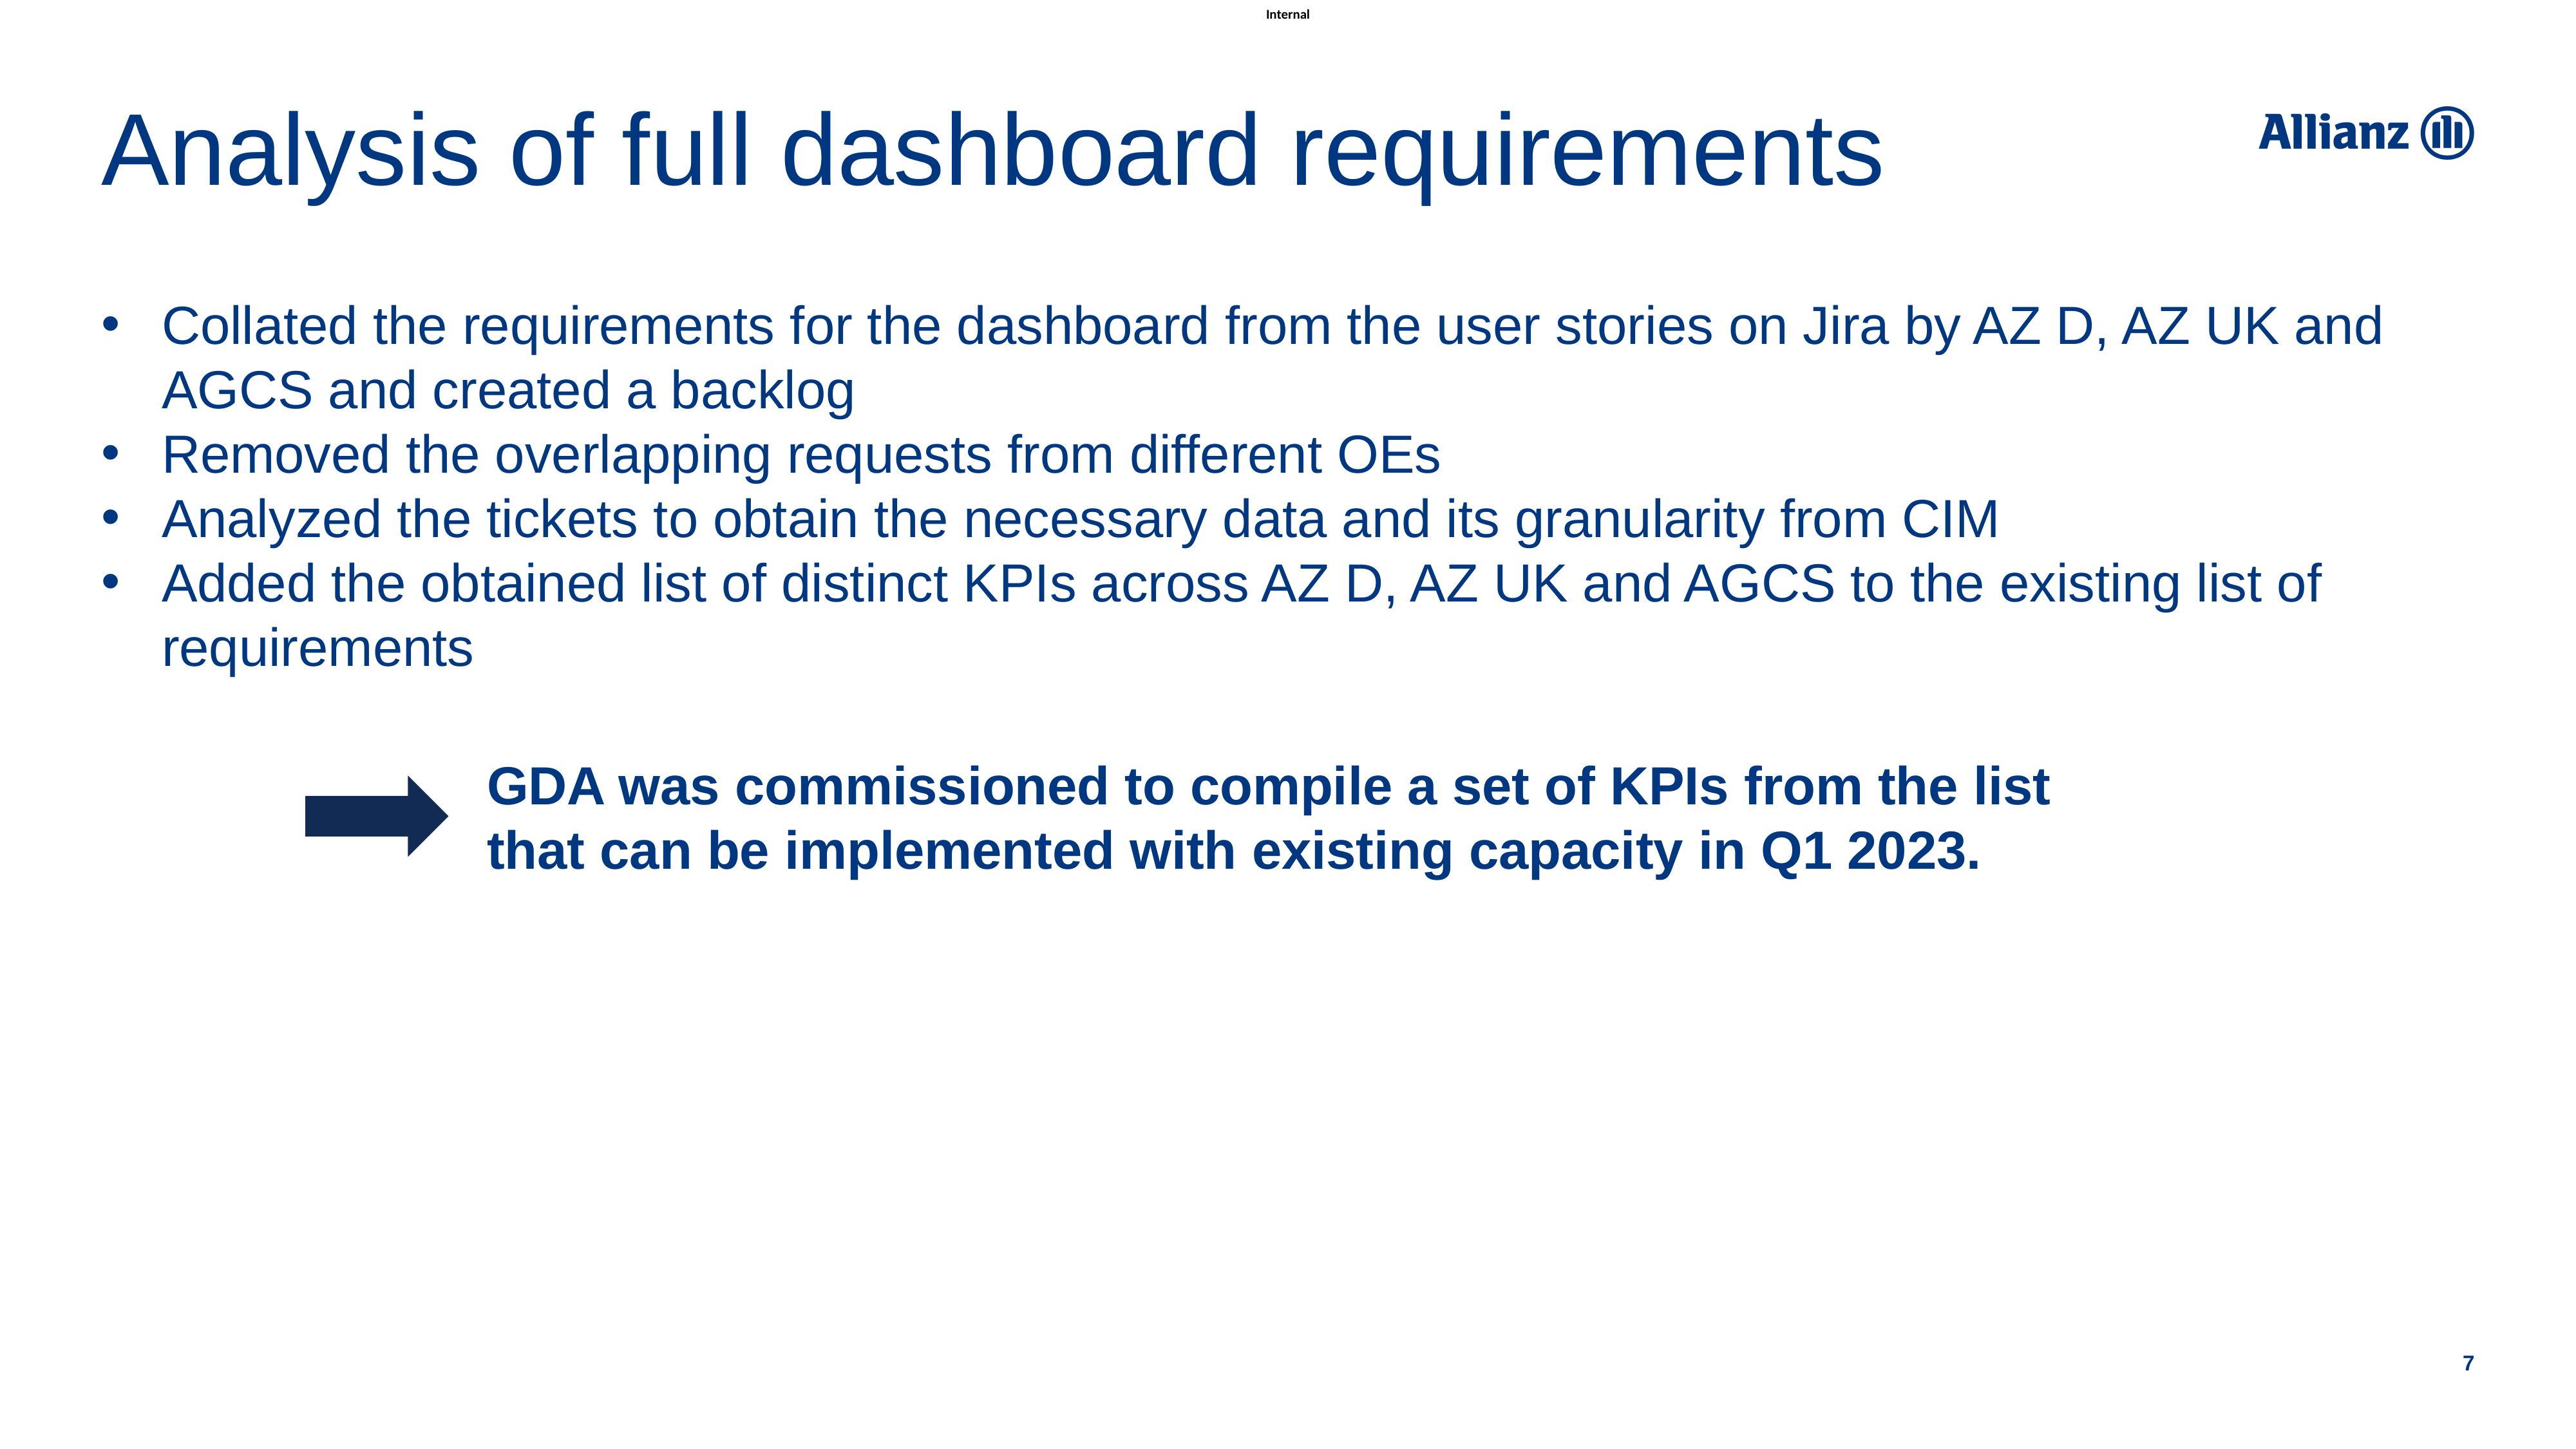

# Analysis of full dashboard requirements
Collated the requirements for the dashboard from the user stories on Jira by AZ D, AZ UK and AGCS and created a backlog
Removed the overlapping requests from different OEs
Analyzed the tickets to obtain the necessary data and its granularity from CIM
Added the obtained list of distinct KPIs across AZ D, AZ UK and AGCS to the existing list of requirements

GDA was commissioned to compile a set of KPIs from the list that can be implemented with existing capacity in Q1 2023.

7